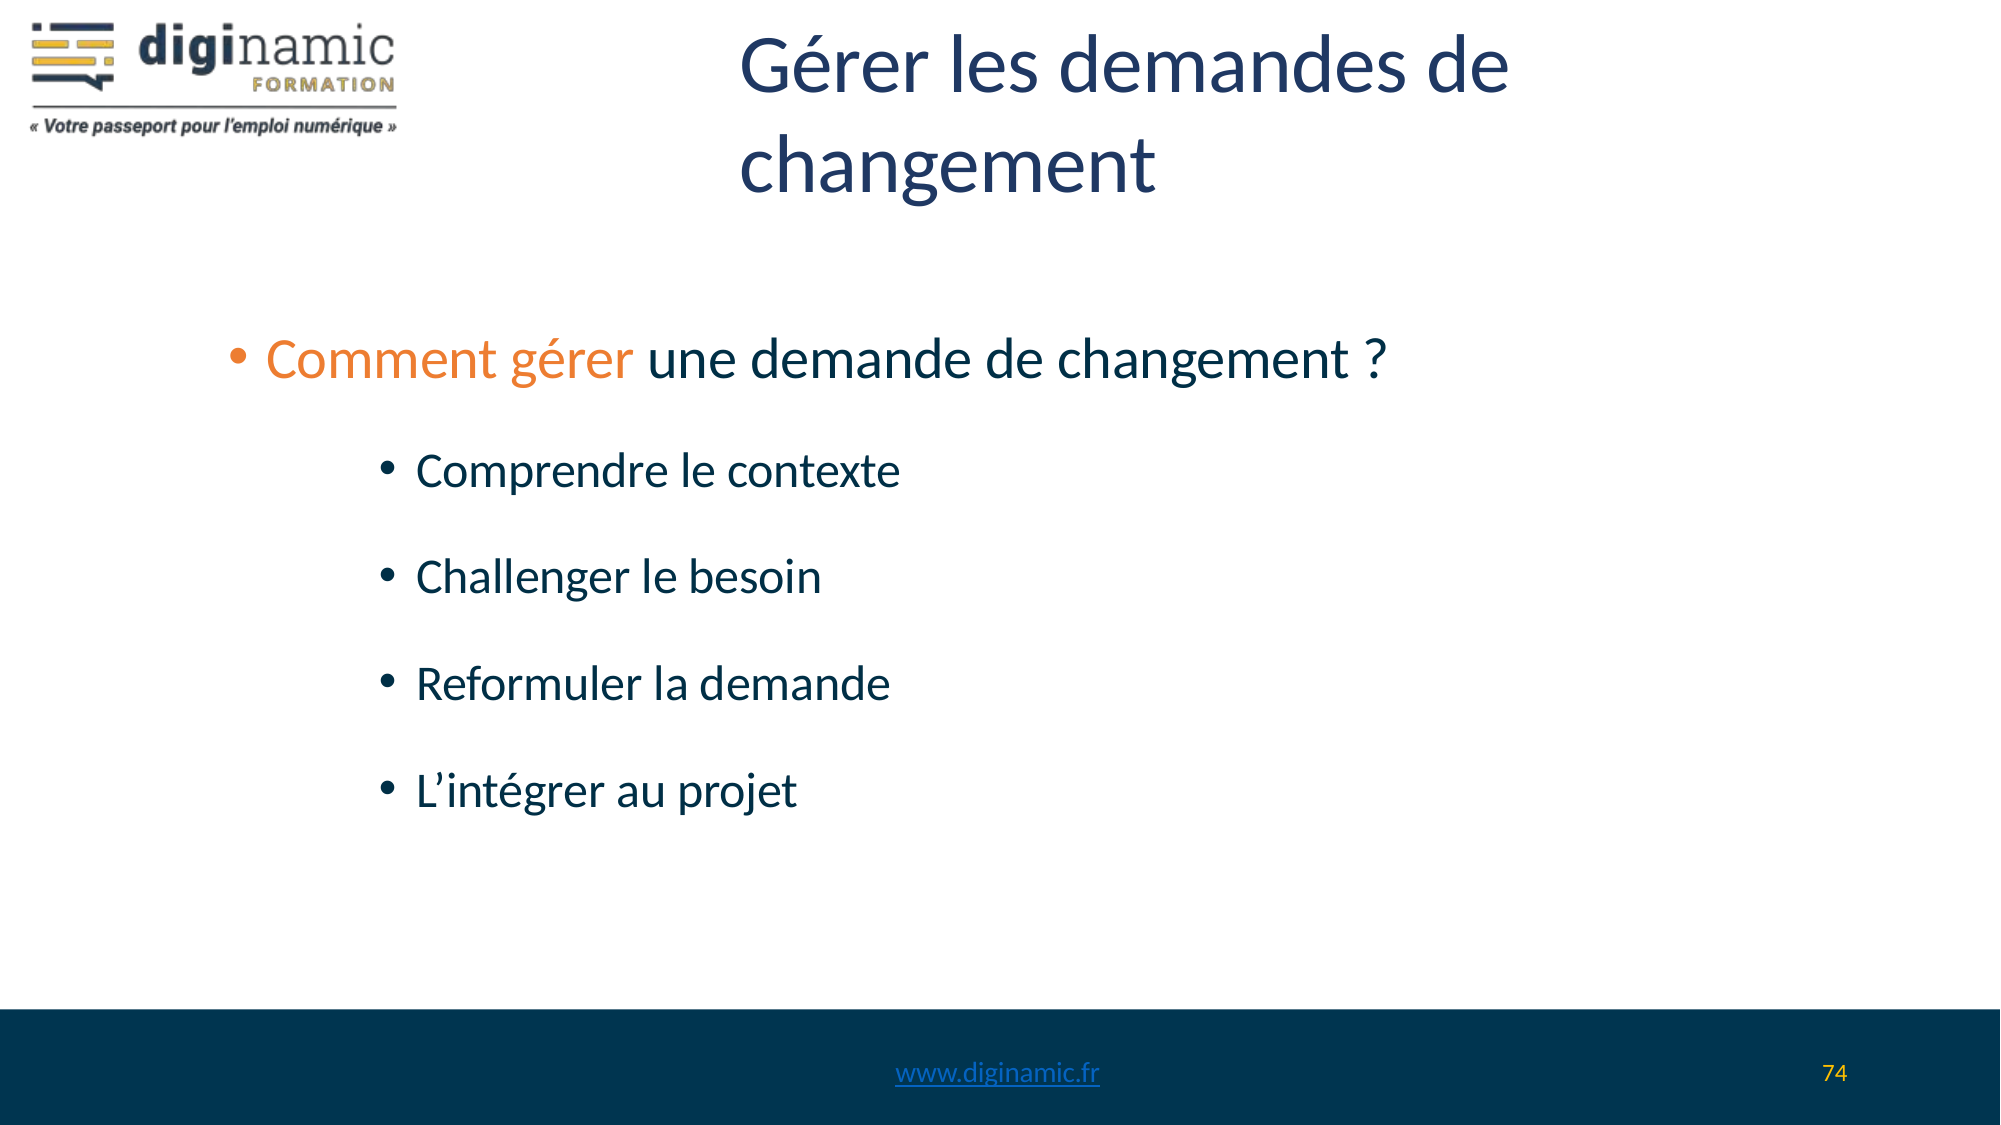

Gérer les demandes de changement
Comment gérer une demande de changement ?
Comprendre le contexte
Challenger le besoin
Reformuler la demande
L’intégrer au projet

www.diginamic.fr
74